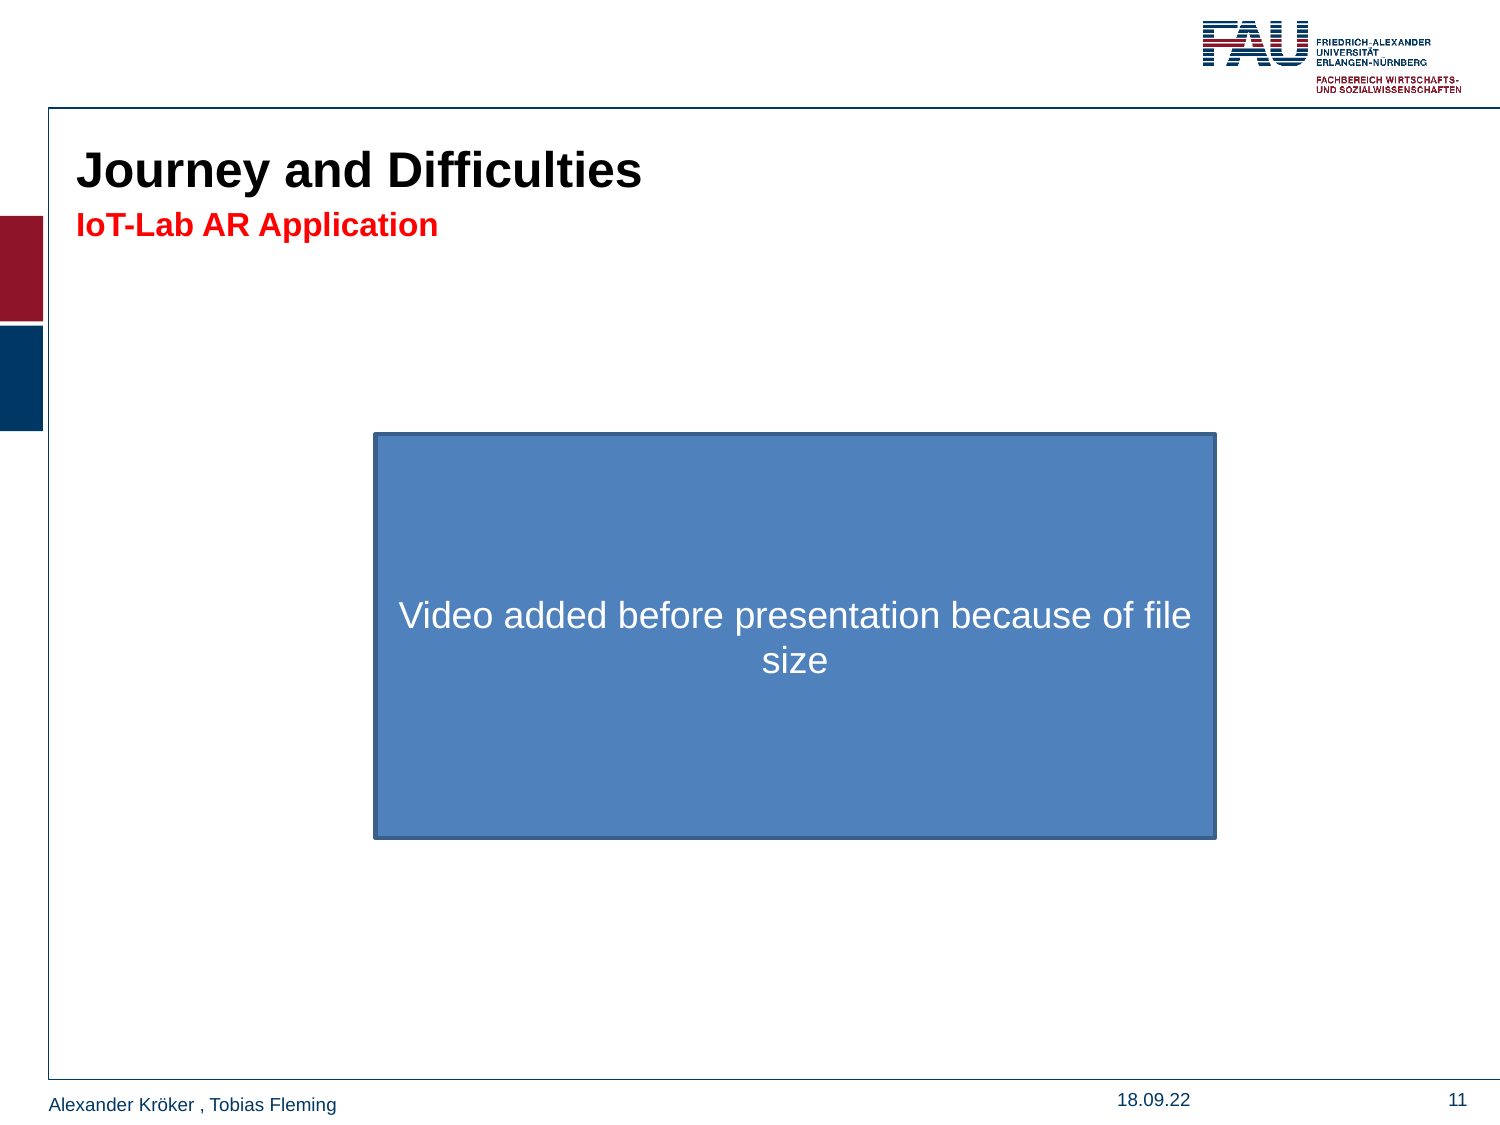

Journey and Difficulties
IoT-Lab AR Application
Video added before presentation because of file size
18.09.22
11
Alexander Kröker , Tobias Fleming